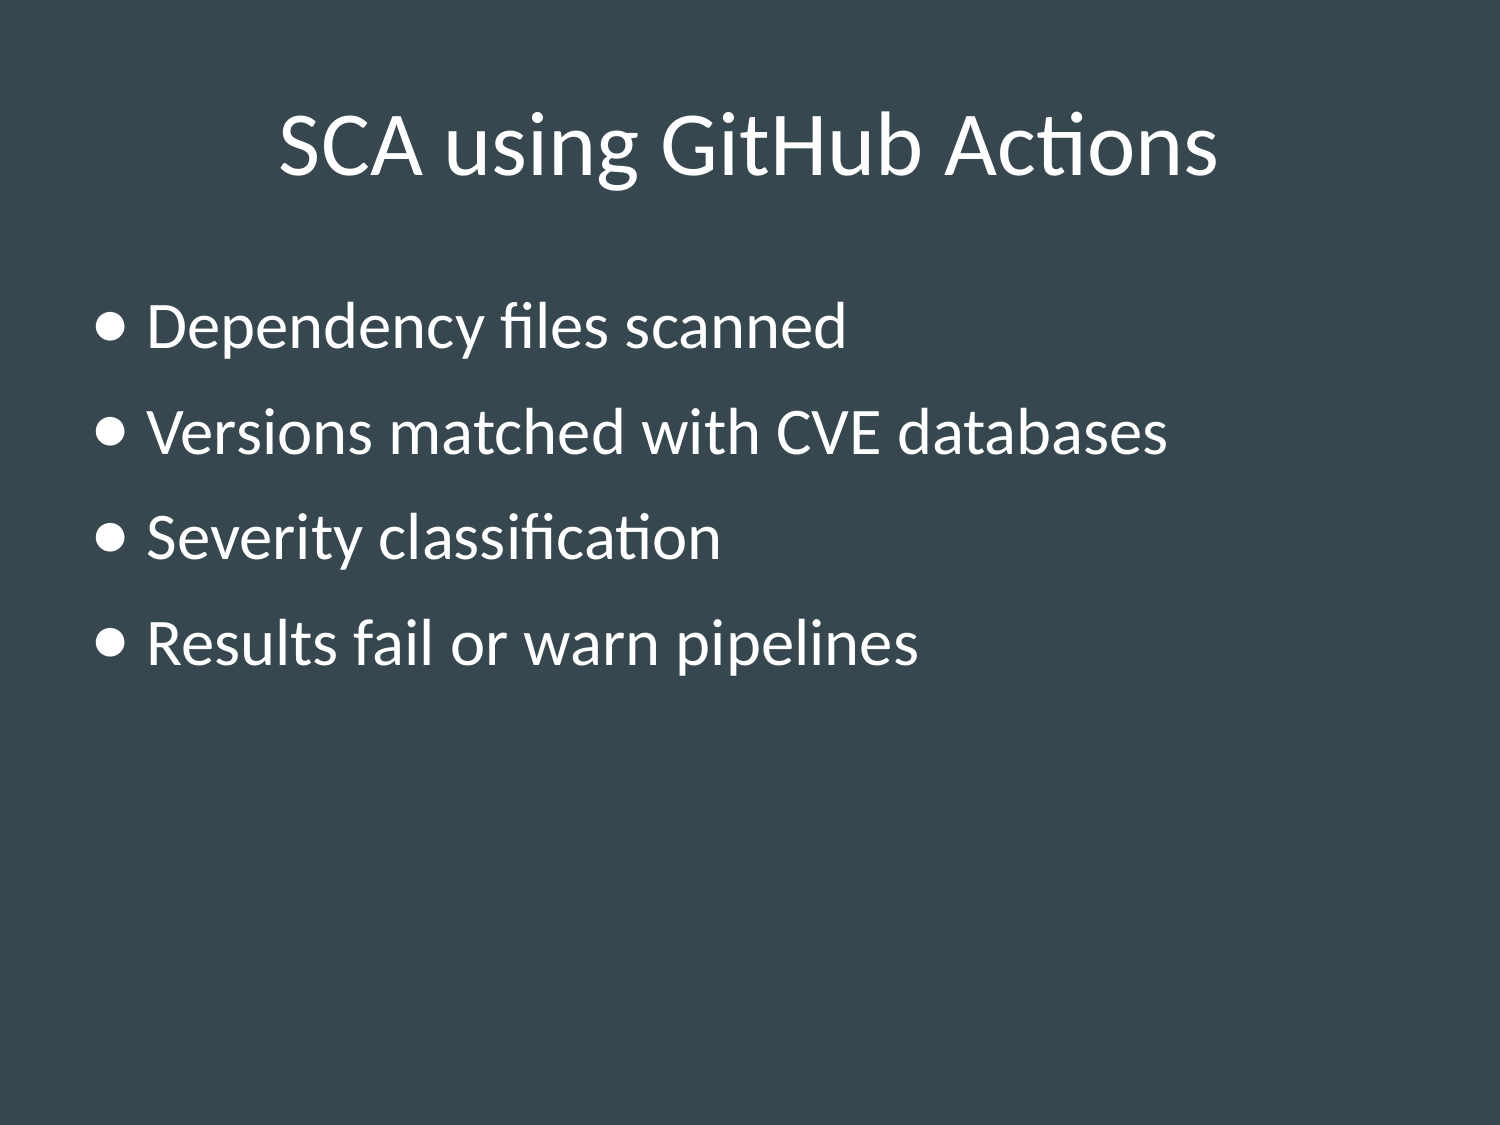

# SCA using GitHub Actions
Dependency files scanned
Versions matched with CVE databases
Severity classification
Results fail or warn pipelines